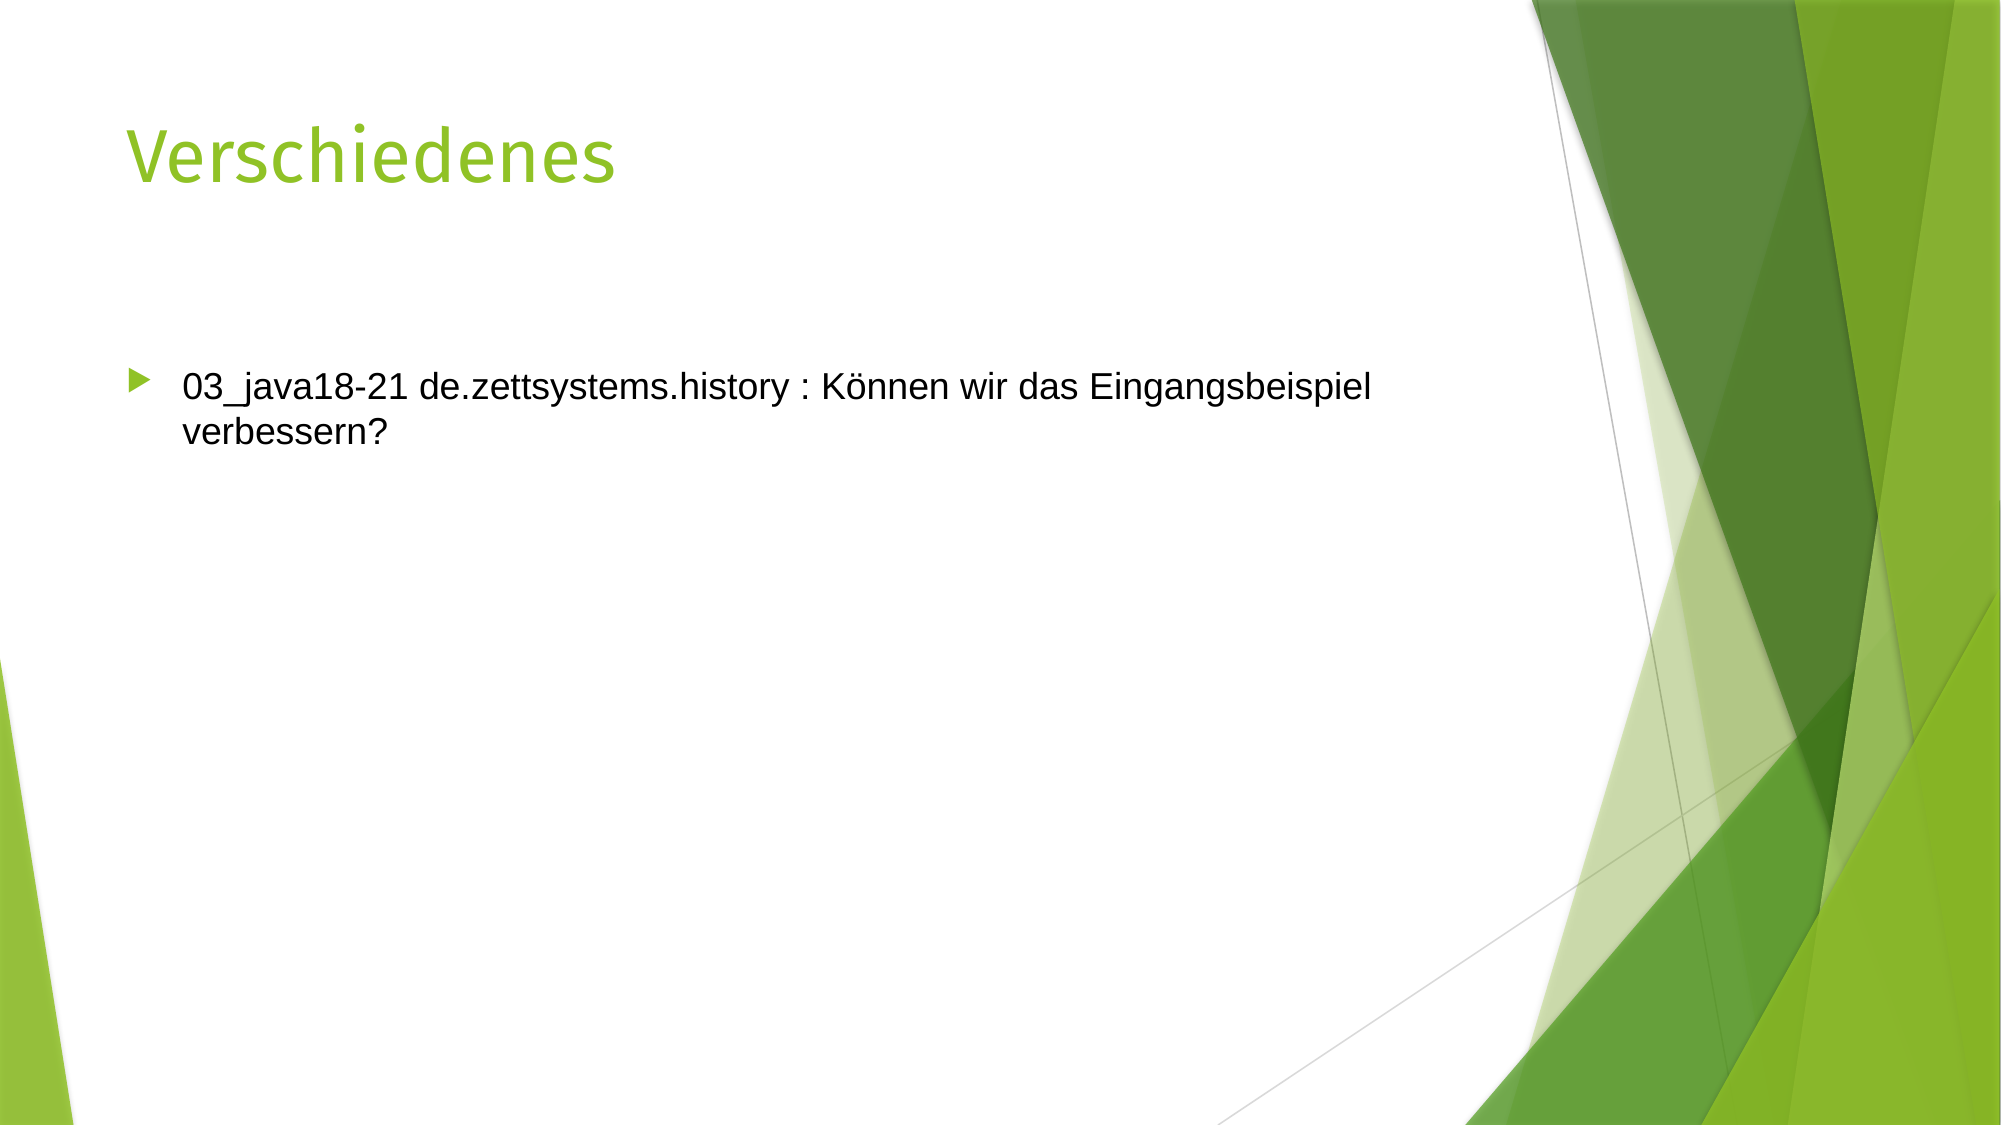

# Verschiedenes
03_java18-21 de.zettsystems.history : Können wir das Eingangsbeispiel verbessern?